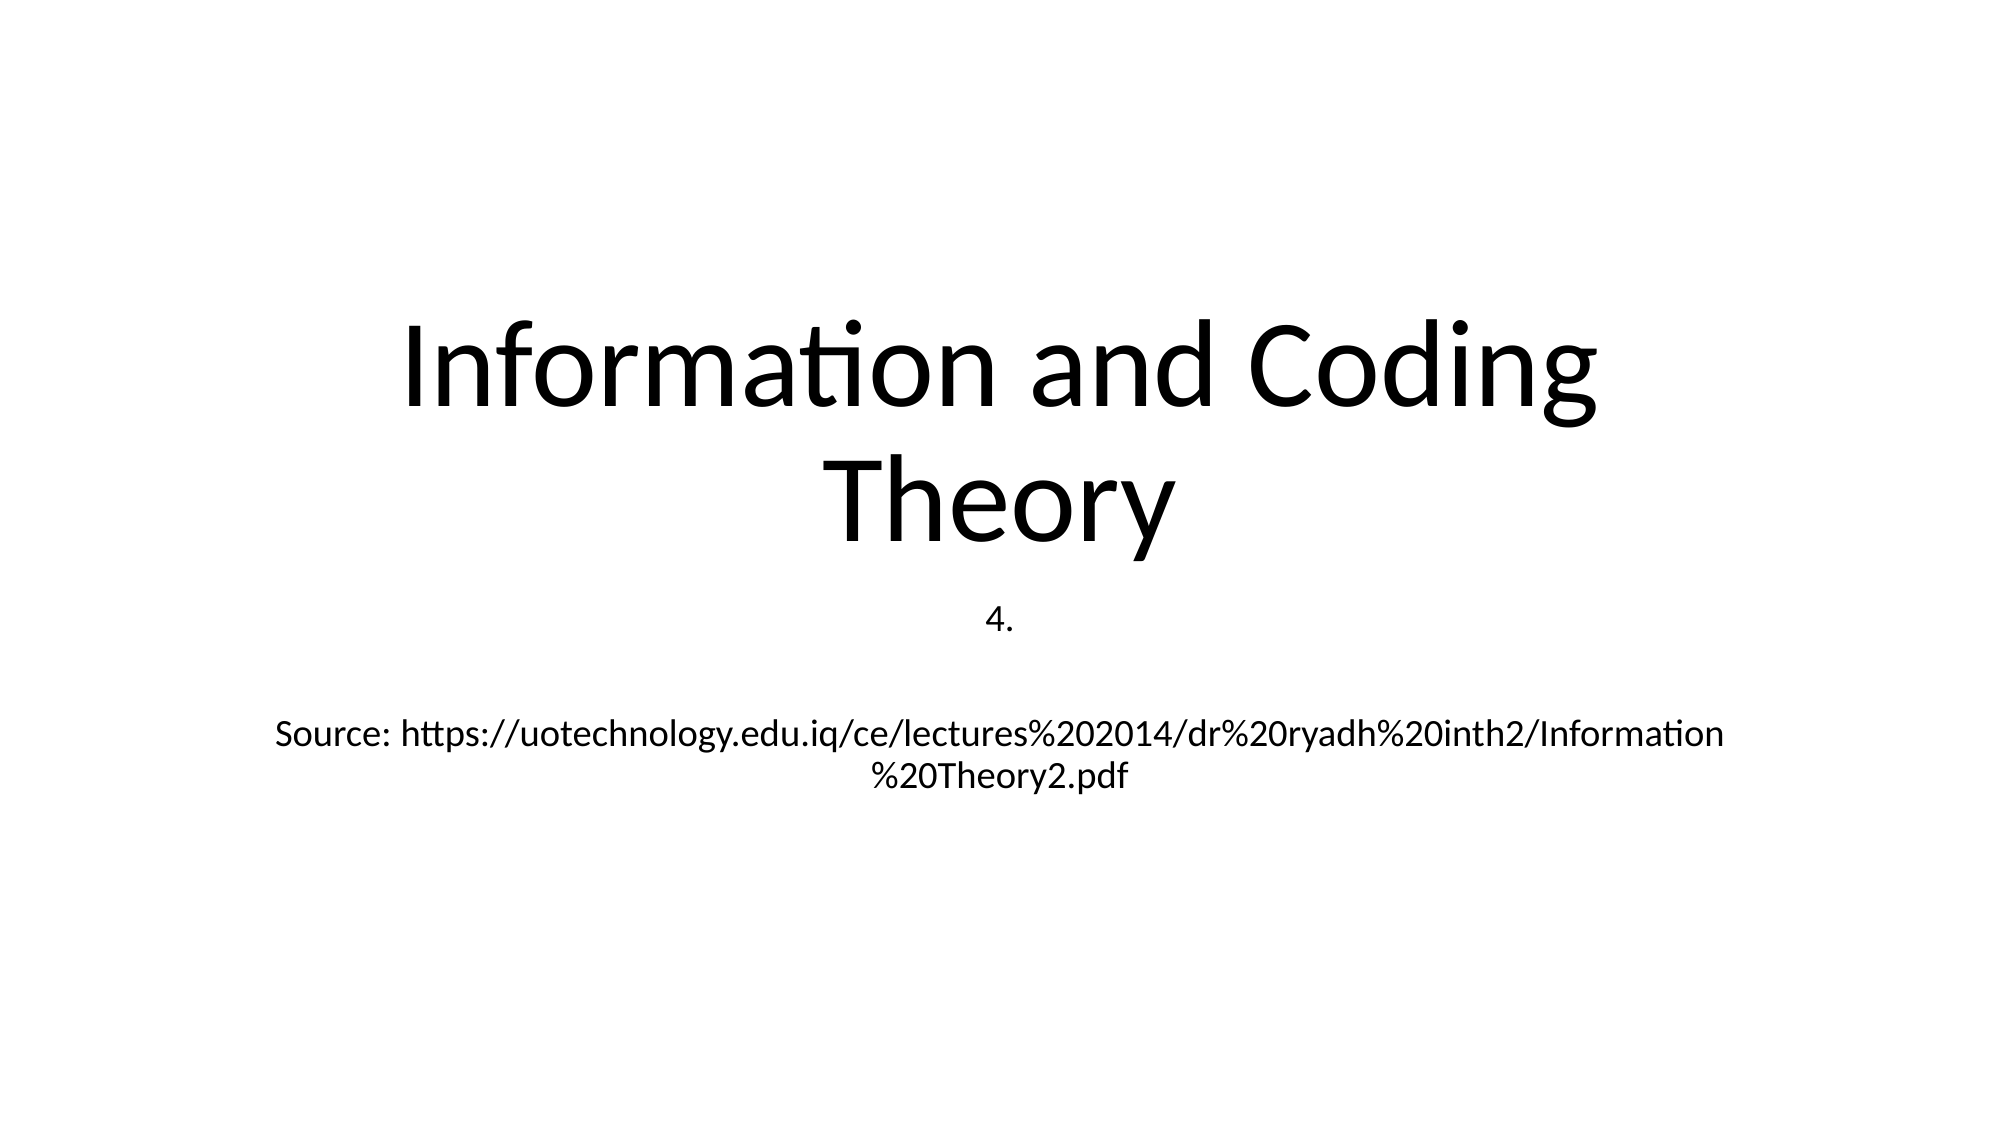

# Information and Coding Theory
4.

Source: https://uotechnology.edu.iq/ce/lectures%202014/dr%20ryadh%20inth2/Information%20Theory2.pdf